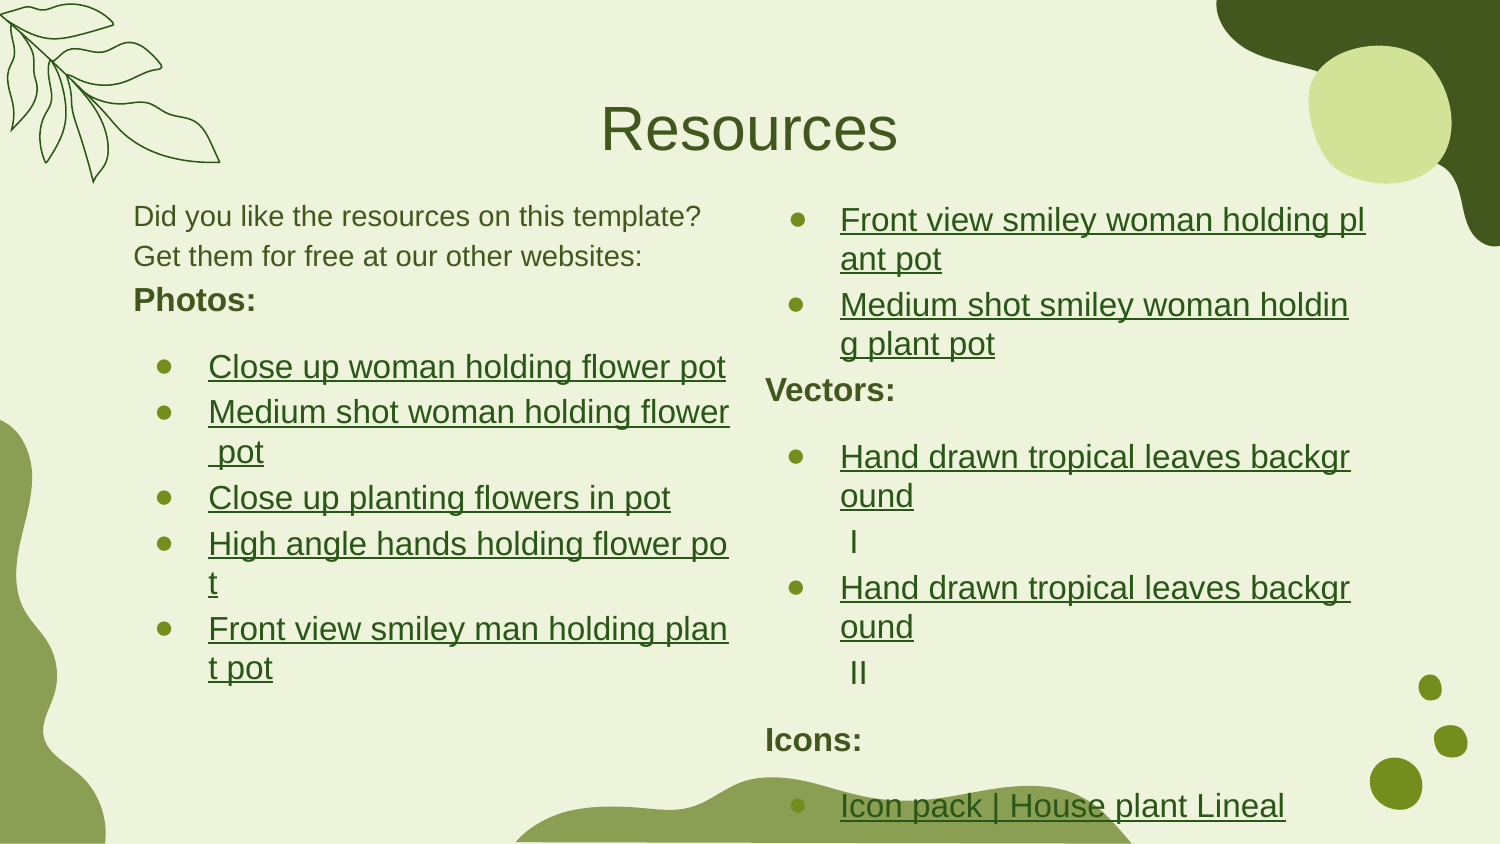

# Resources
Did you like the resources on this template? Get them for free at our other websites:
Photos:
Close up woman holding flower pot
Medium shot woman holding flower pot
Close up planting flowers in pot
High angle hands holding flower pot
Front view smiley man holding plant pot

Front view smiley woman holding plant pot
Medium shot smiley woman holding plant pot
Vectors:
Hand drawn tropical leaves background I
Hand drawn tropical leaves background II
Icons:
Icon pack | House plant Lineal